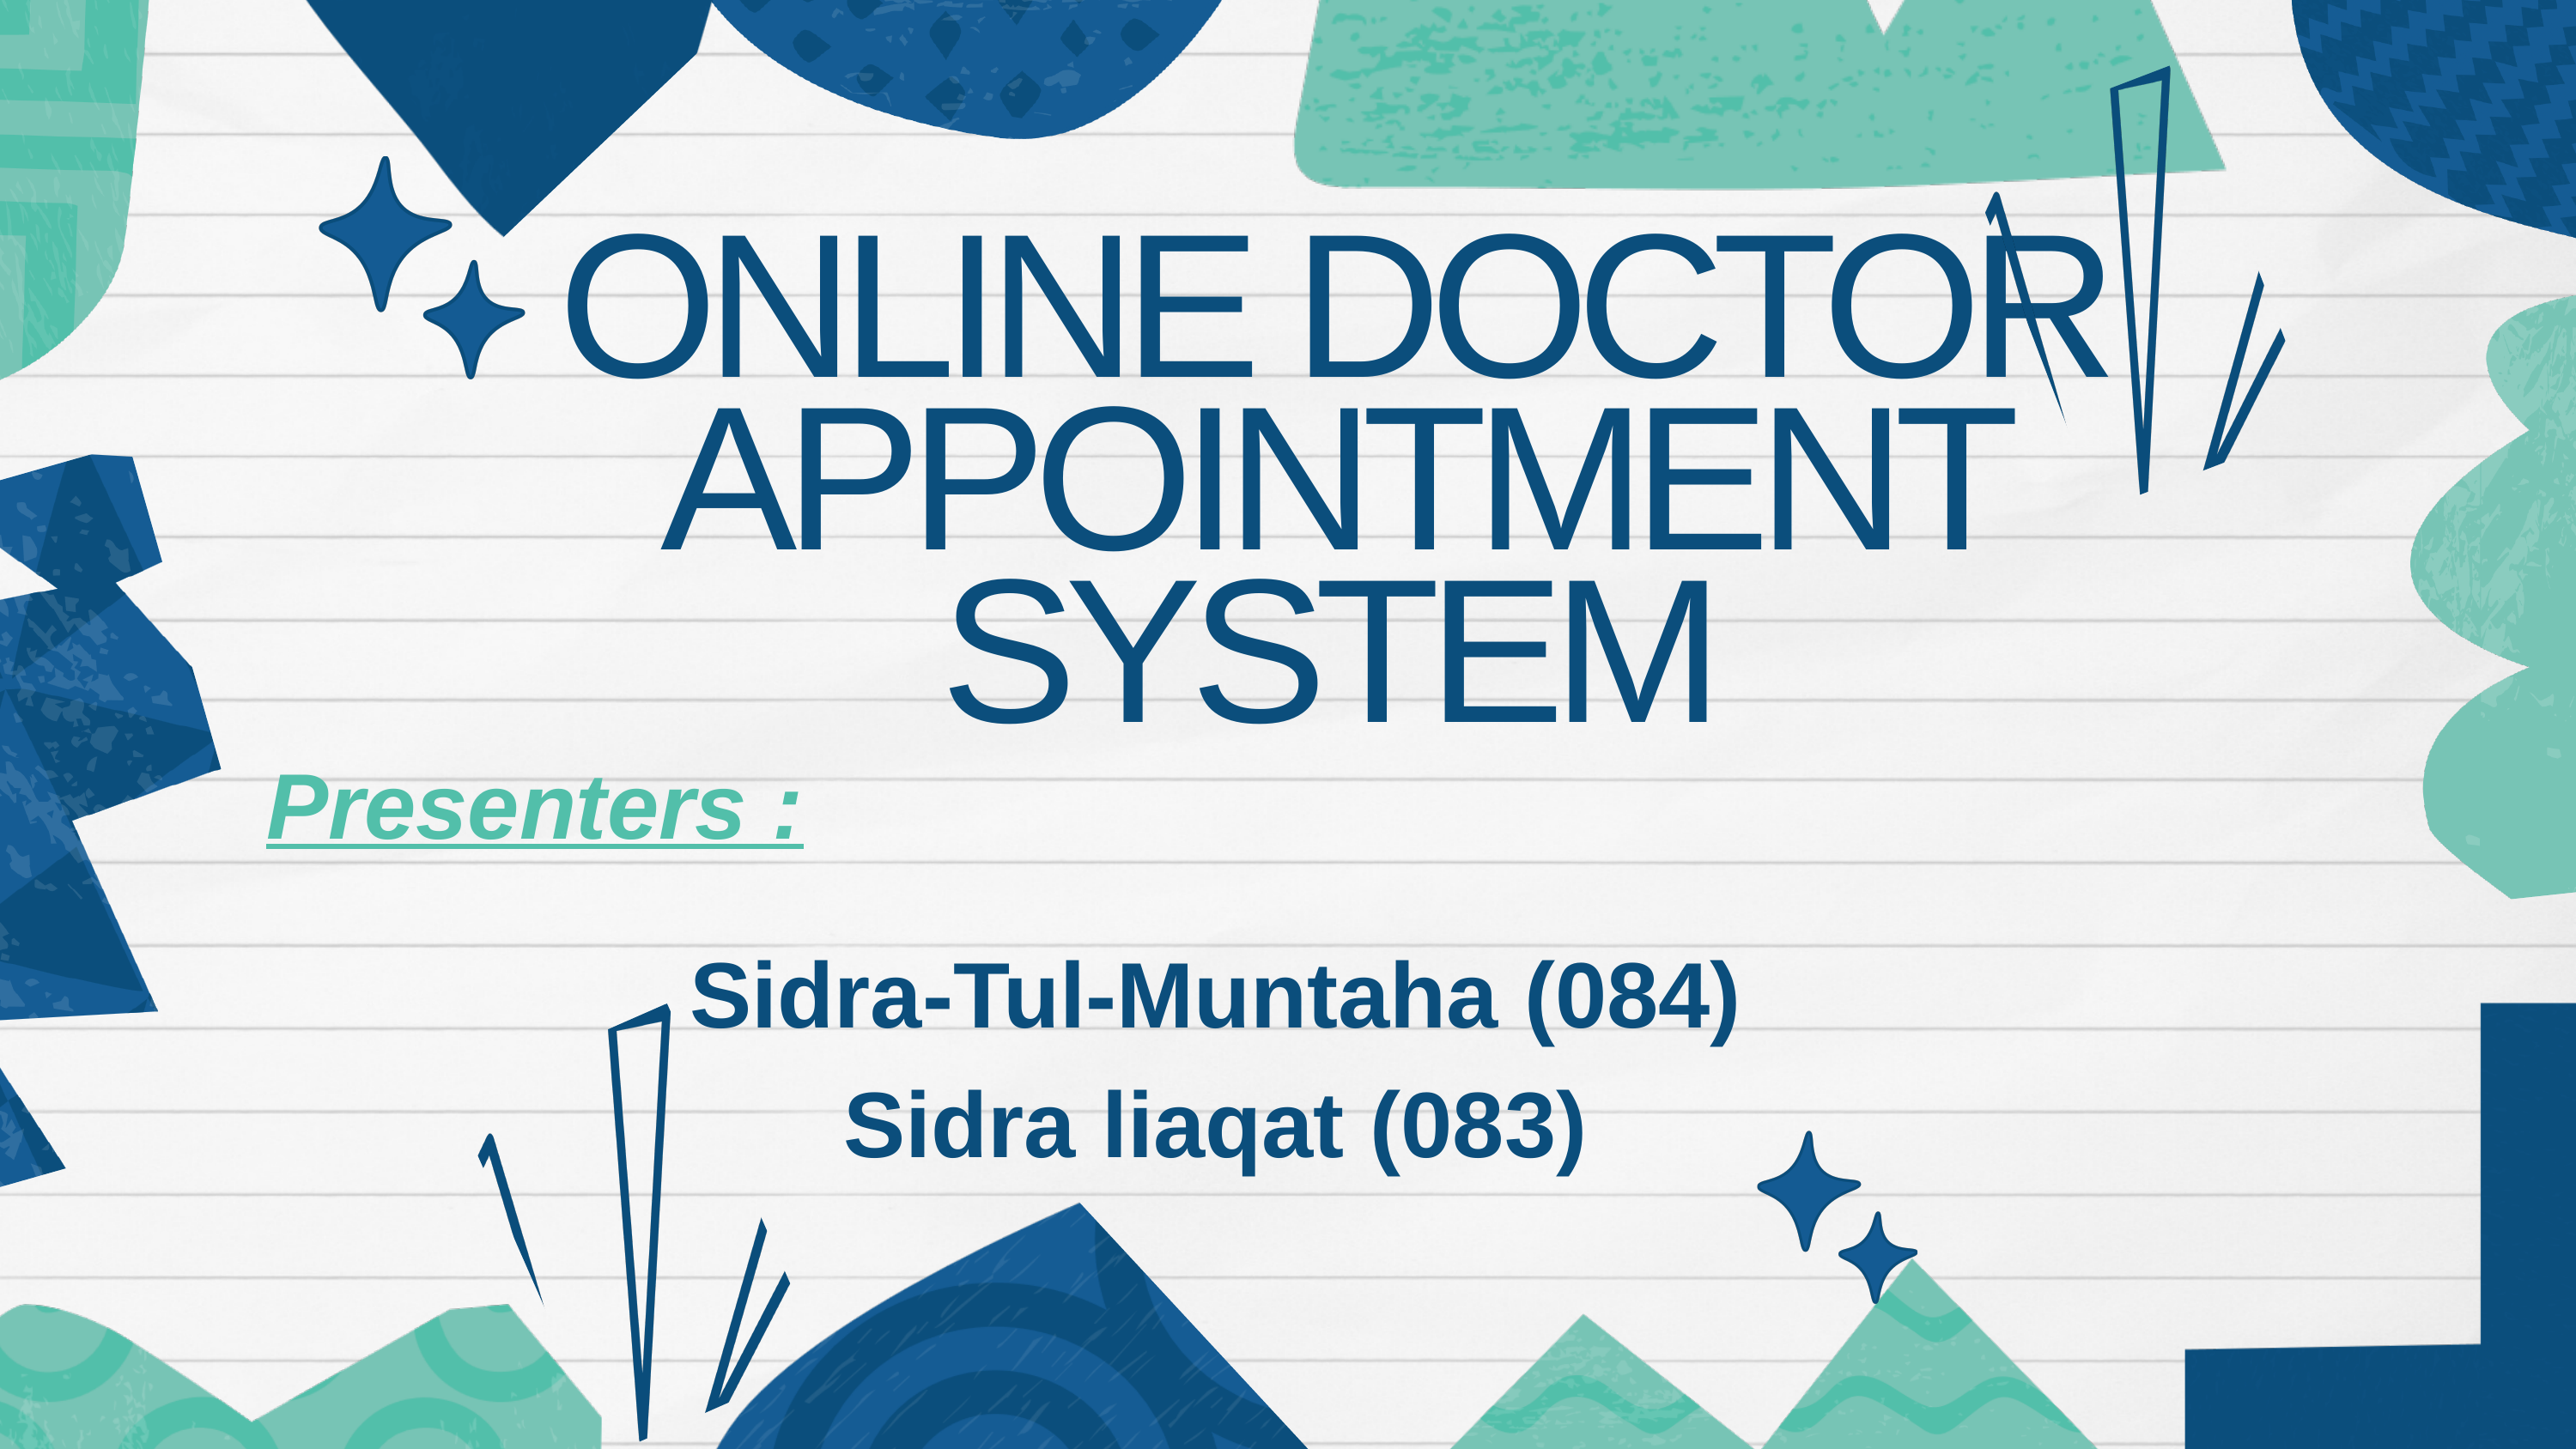

ONLINE DOCTOR APPOINTMENT SYSTEM

Presenters :
Sidra-Tul-Muntaha (084)
Sidra liaqat (083)